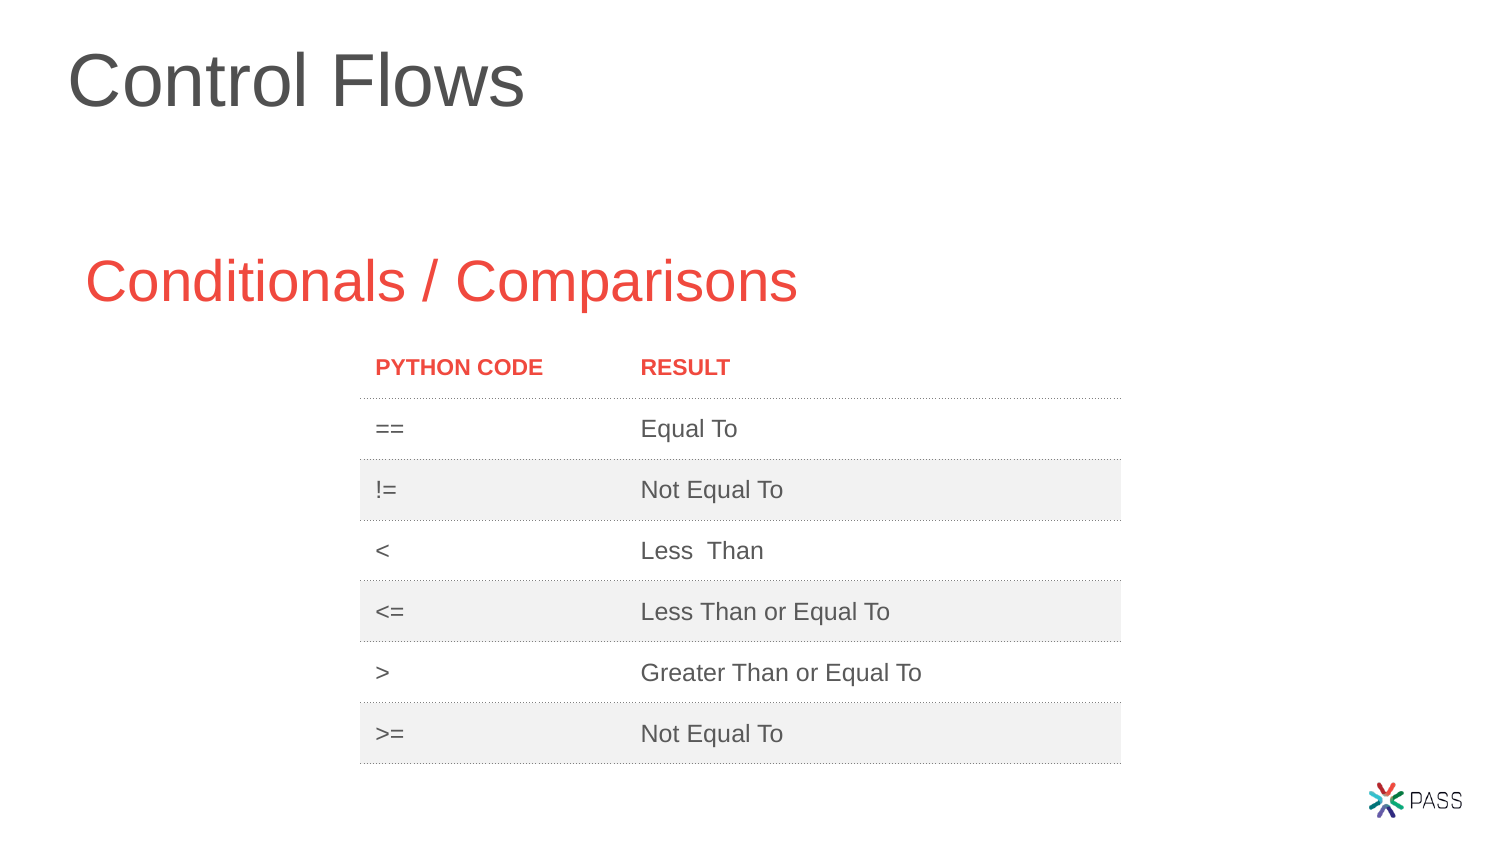

# Control Flows
Conditionals / Comparisons
| PYTHON CODE | RESULT |
| --- | --- |
| == | Equal To |
| != | Not Equal To |
| < | Less Than |
| <= | Less Than or Equal To |
| > | Greater Than or Equal To |
| >= | Not Equal To |